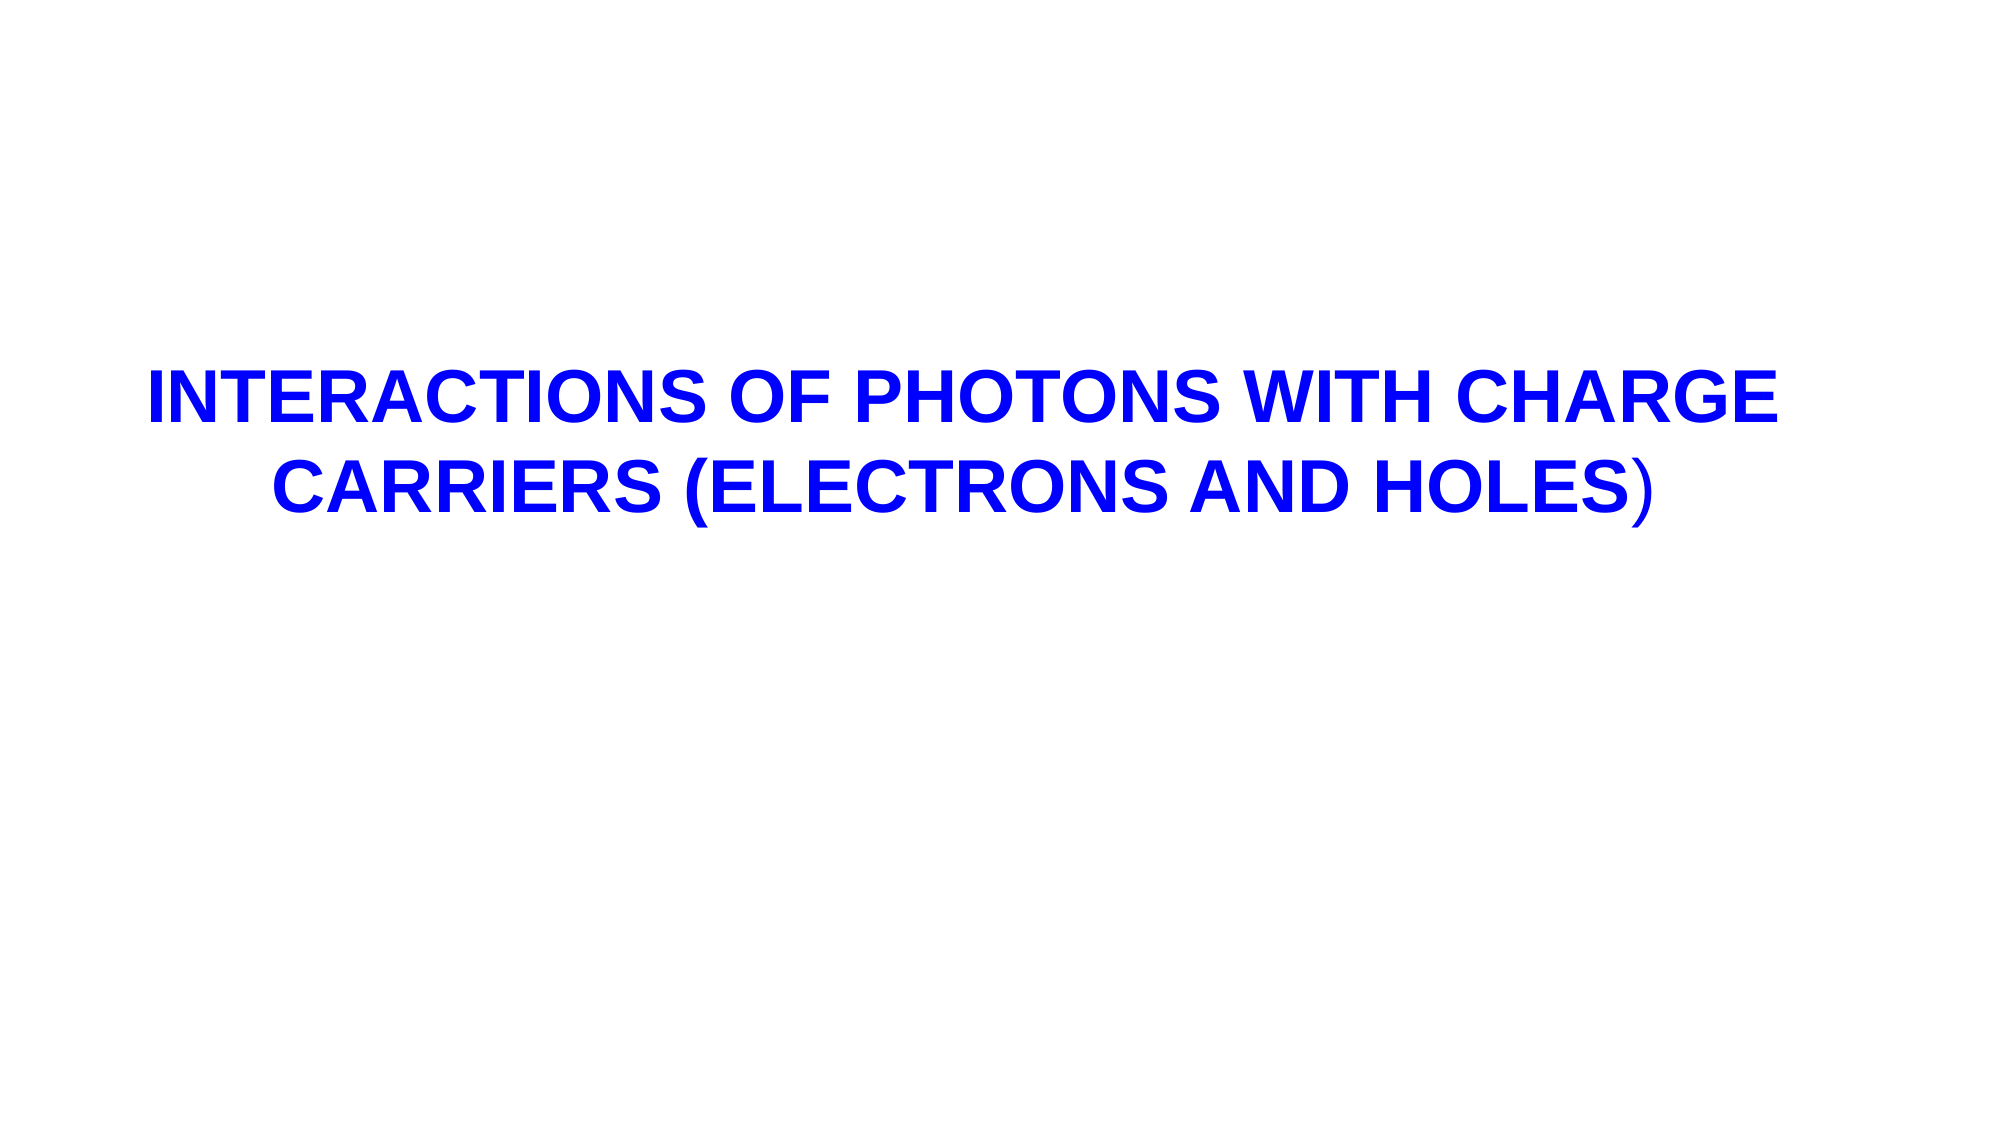

INTERACTIONS OF PHOTONS WITH CHARGE CARRIERS (ELECTRONS AND HOLES)